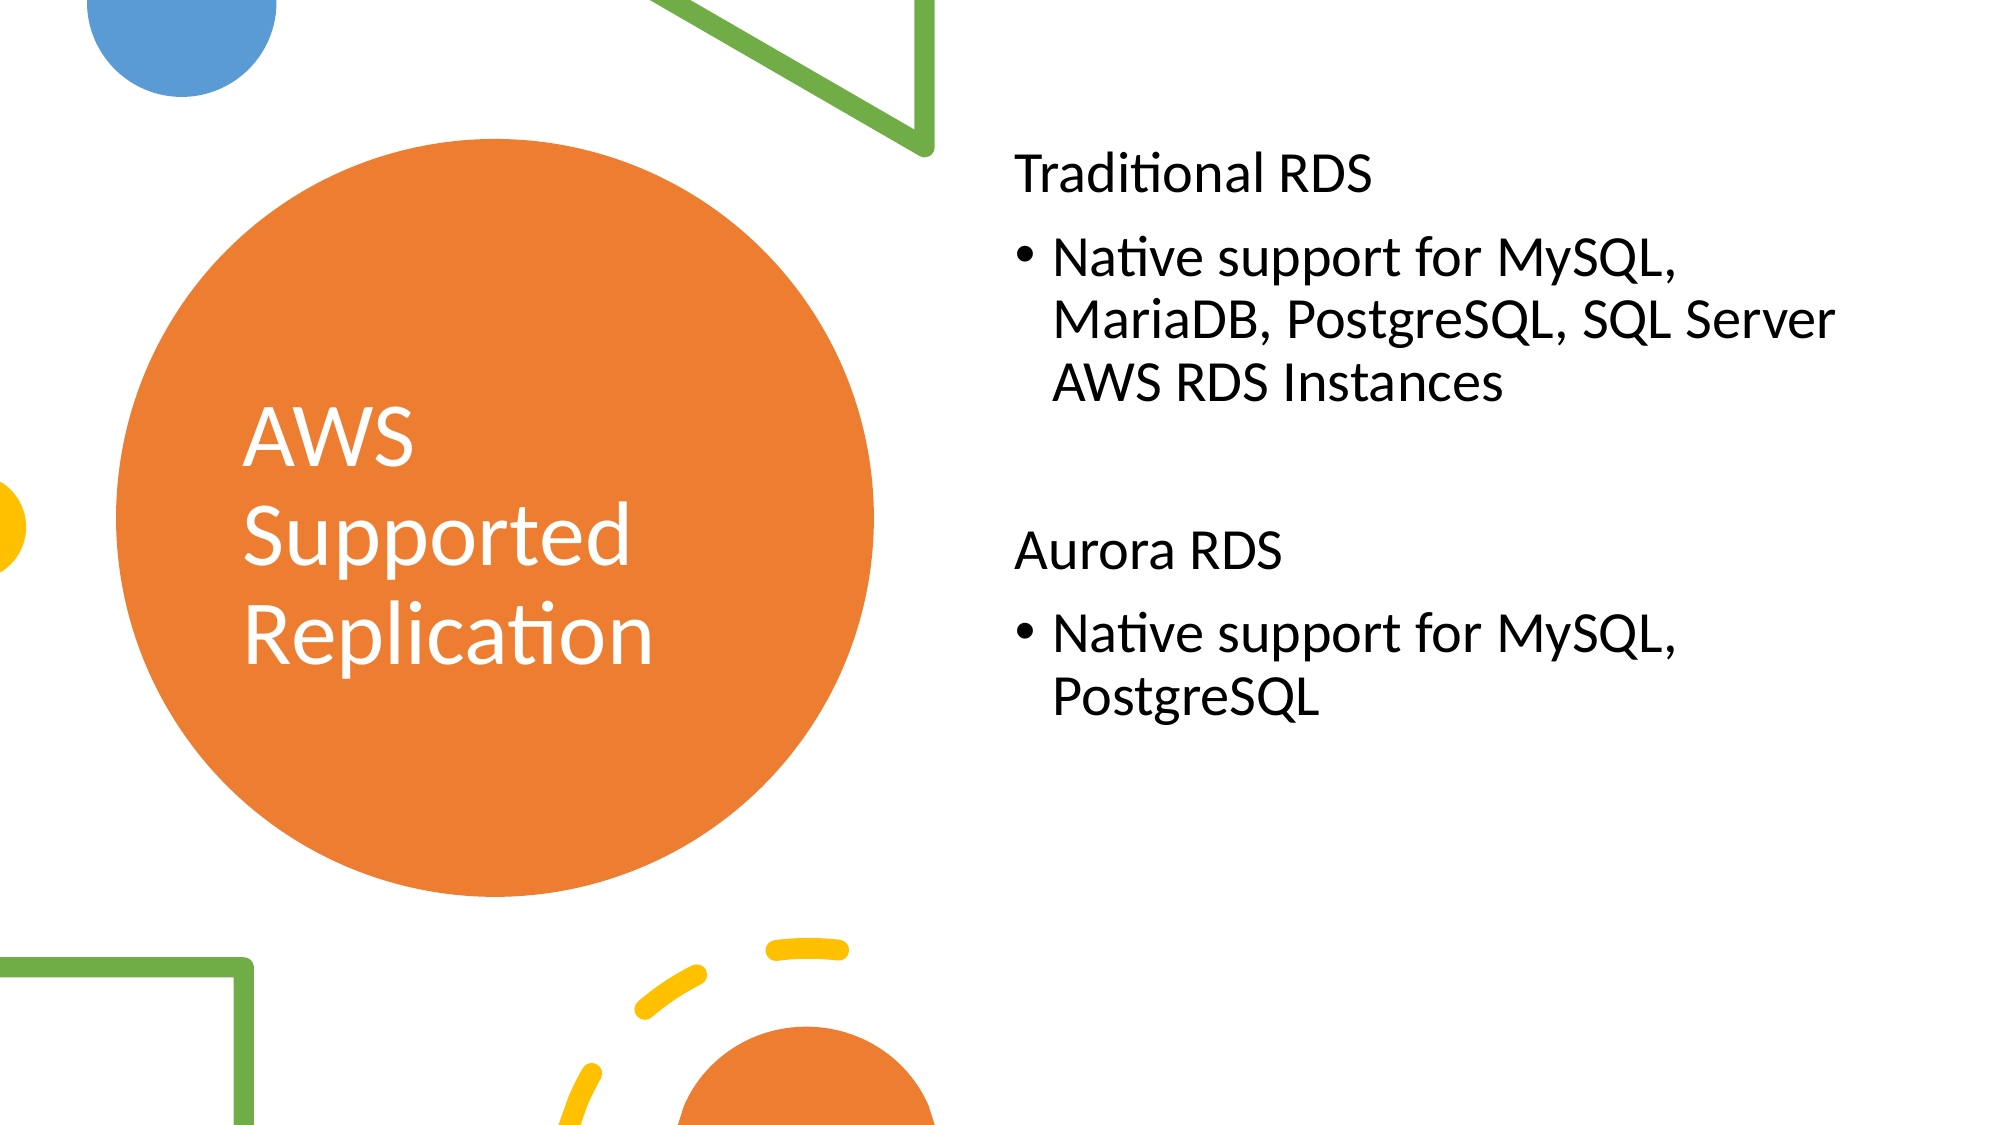

Traditional RDS
Native support for MySQL, MariaDB, PostgreSQL, SQL Server AWS RDS Instances

Aurora RDS
Native support for MySQL, PostgreSQL

# AWS Supported Replication